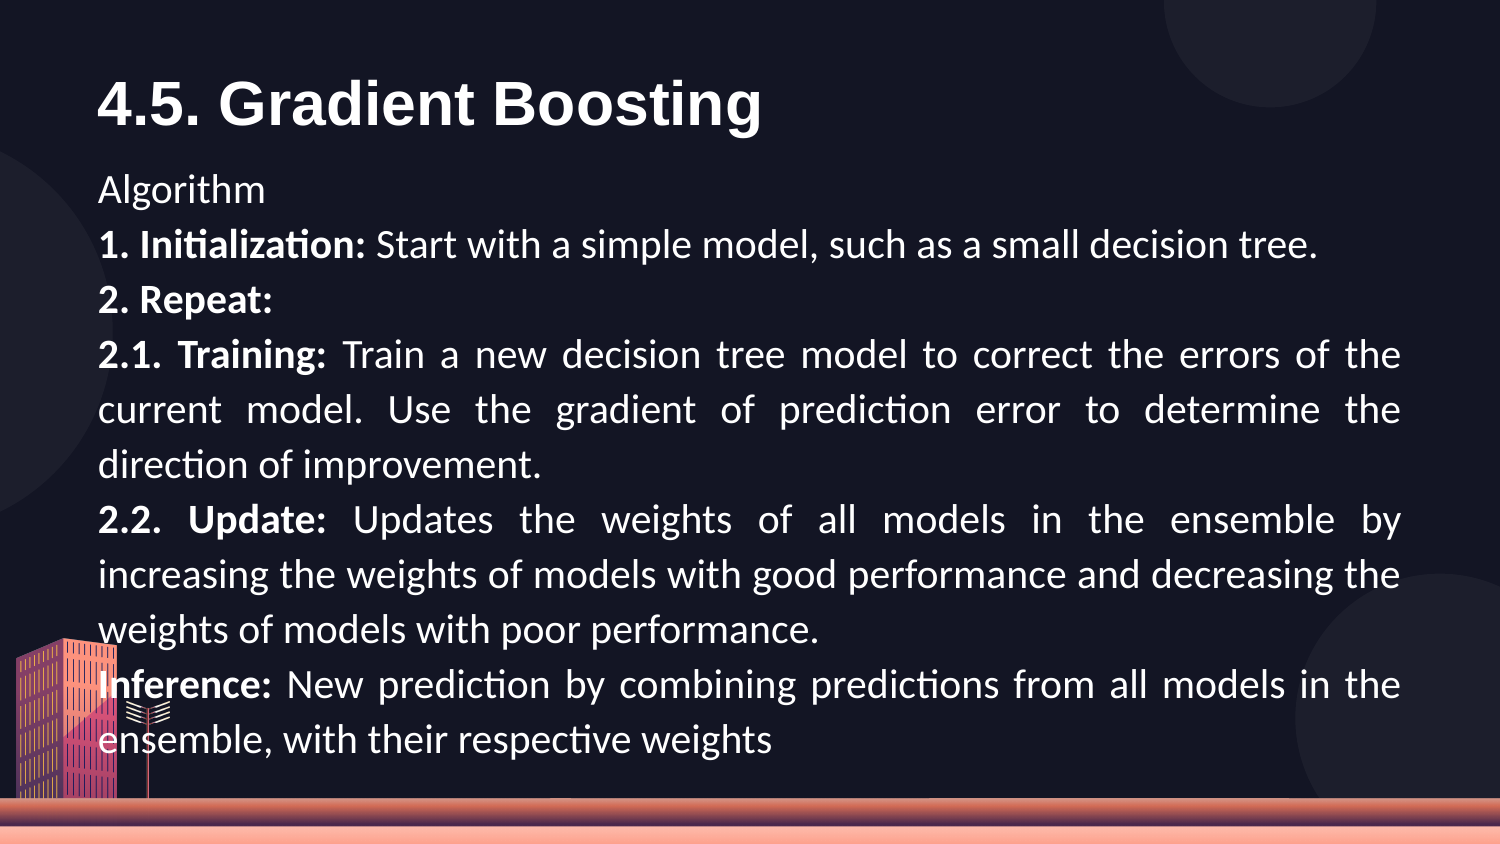

# 4.5. Gradient Boosting
Algorithm
1. Initialization: Start with a simple model, such as a small decision tree.
2. Repeat:
2.1. Training: Train a new decision tree model to correct the errors of the current model. Use the gradient of prediction error to determine the direction of improvement.
2.2. Update: Updates the weights of all models in the ensemble by increasing the weights of models with good performance and decreasing the weights of models with poor performance.
Inference: New prediction by combining predictions from all models in the ensemble, with their respective weights